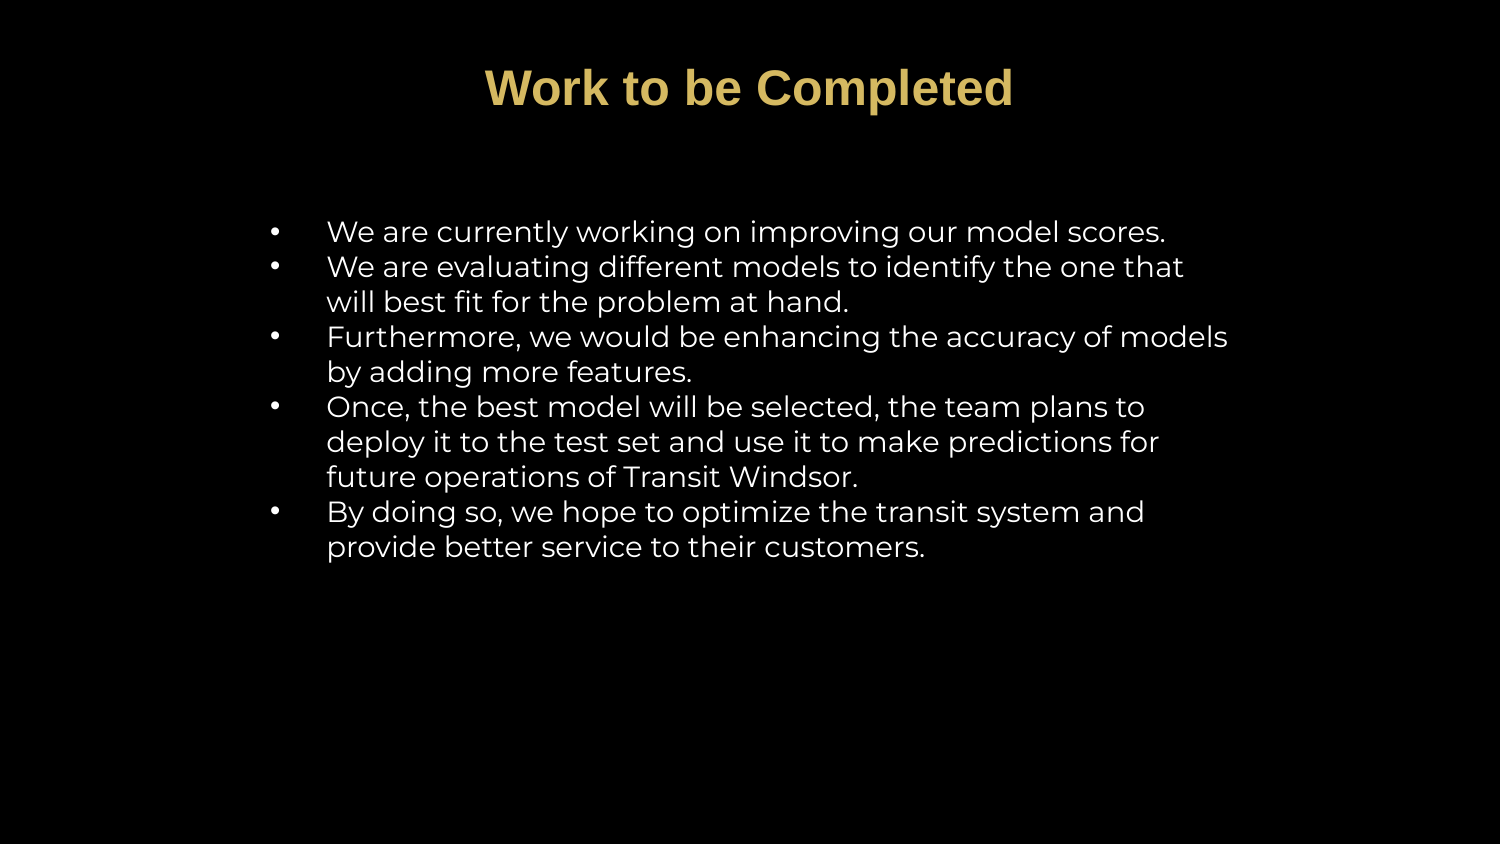

# Work to be Completed
We are currently working on improving our model scores.
We are evaluating different models to identify the one that will best fit for the problem at hand.
Furthermore, we would be enhancing the accuracy of models by adding more features.
Once, the best model will be selected, the team plans to deploy it to the test set and use it to make predictions for future operations of Transit Windsor.
By doing so, we hope to optimize the transit system and provide better service to their customers.